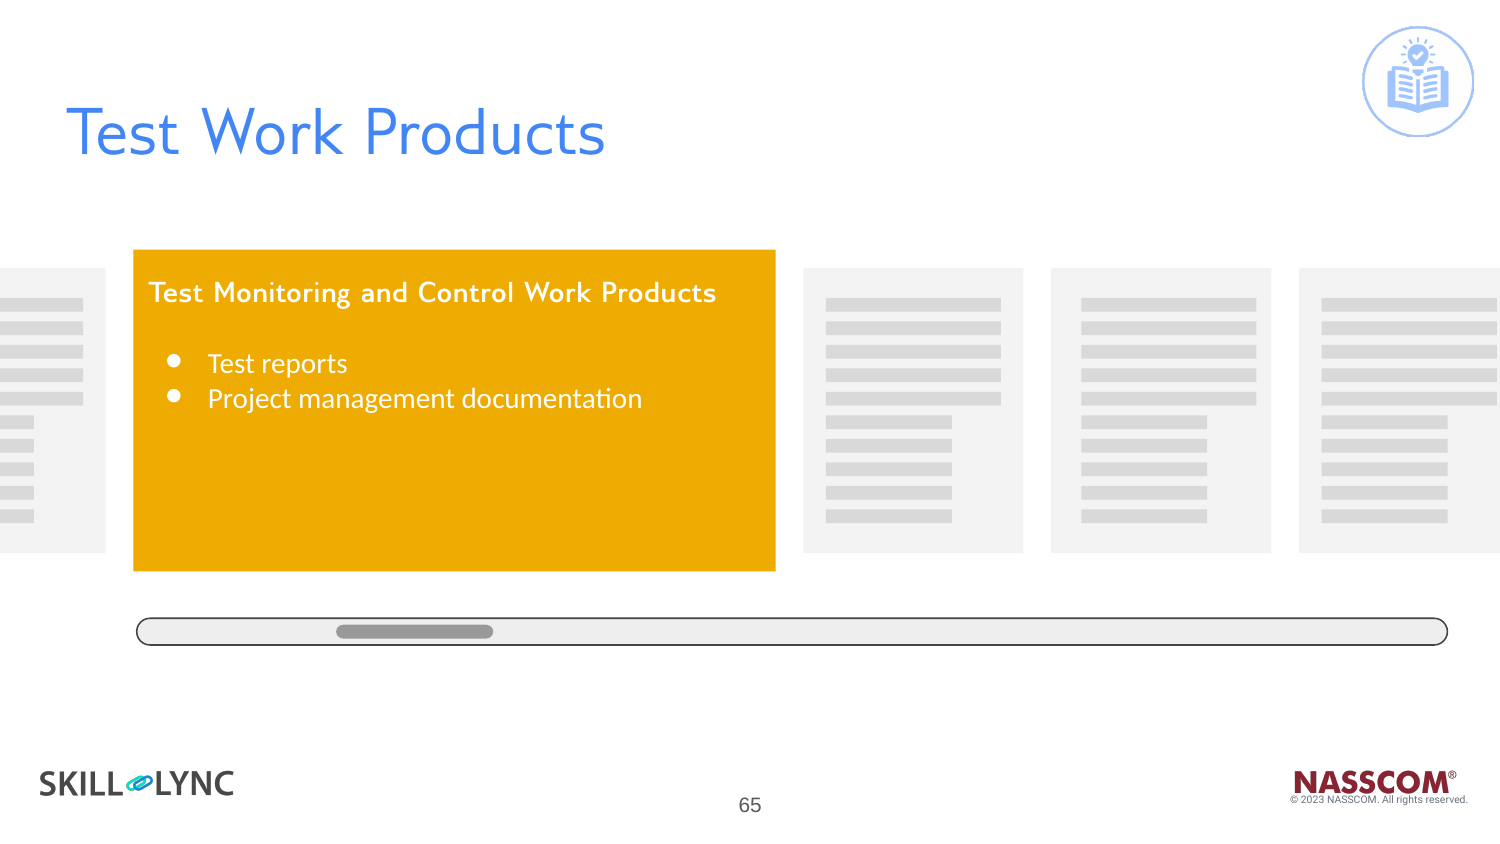

# Test Work Products

Test Monitoring and Control Work Products

Test reports
Project management documentation

65